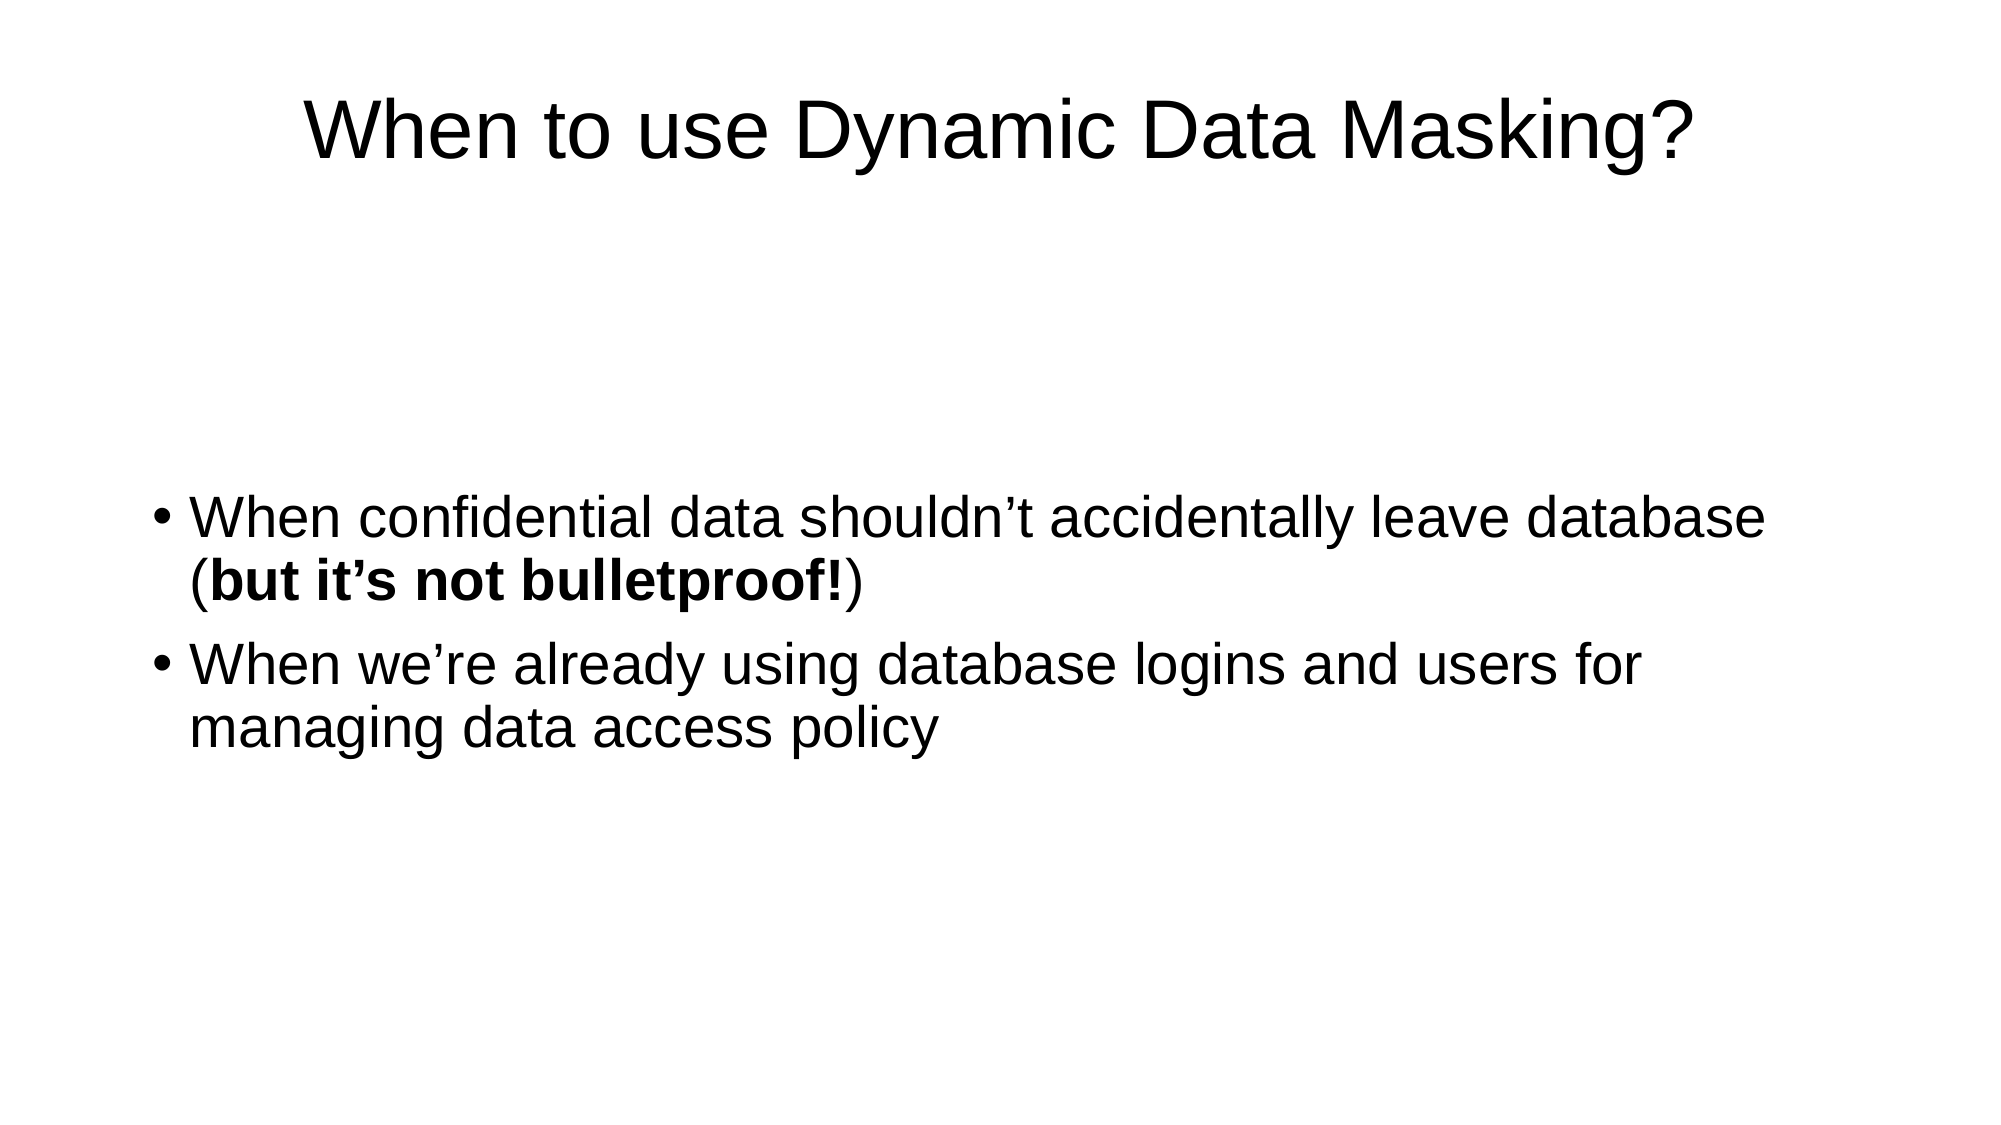

# When to use Dynamic Data Masking?
When confidential data shouldn’t accidentally leave database (but it’s not bulletproof!)
When we’re already using database logins and users for managing data access policy